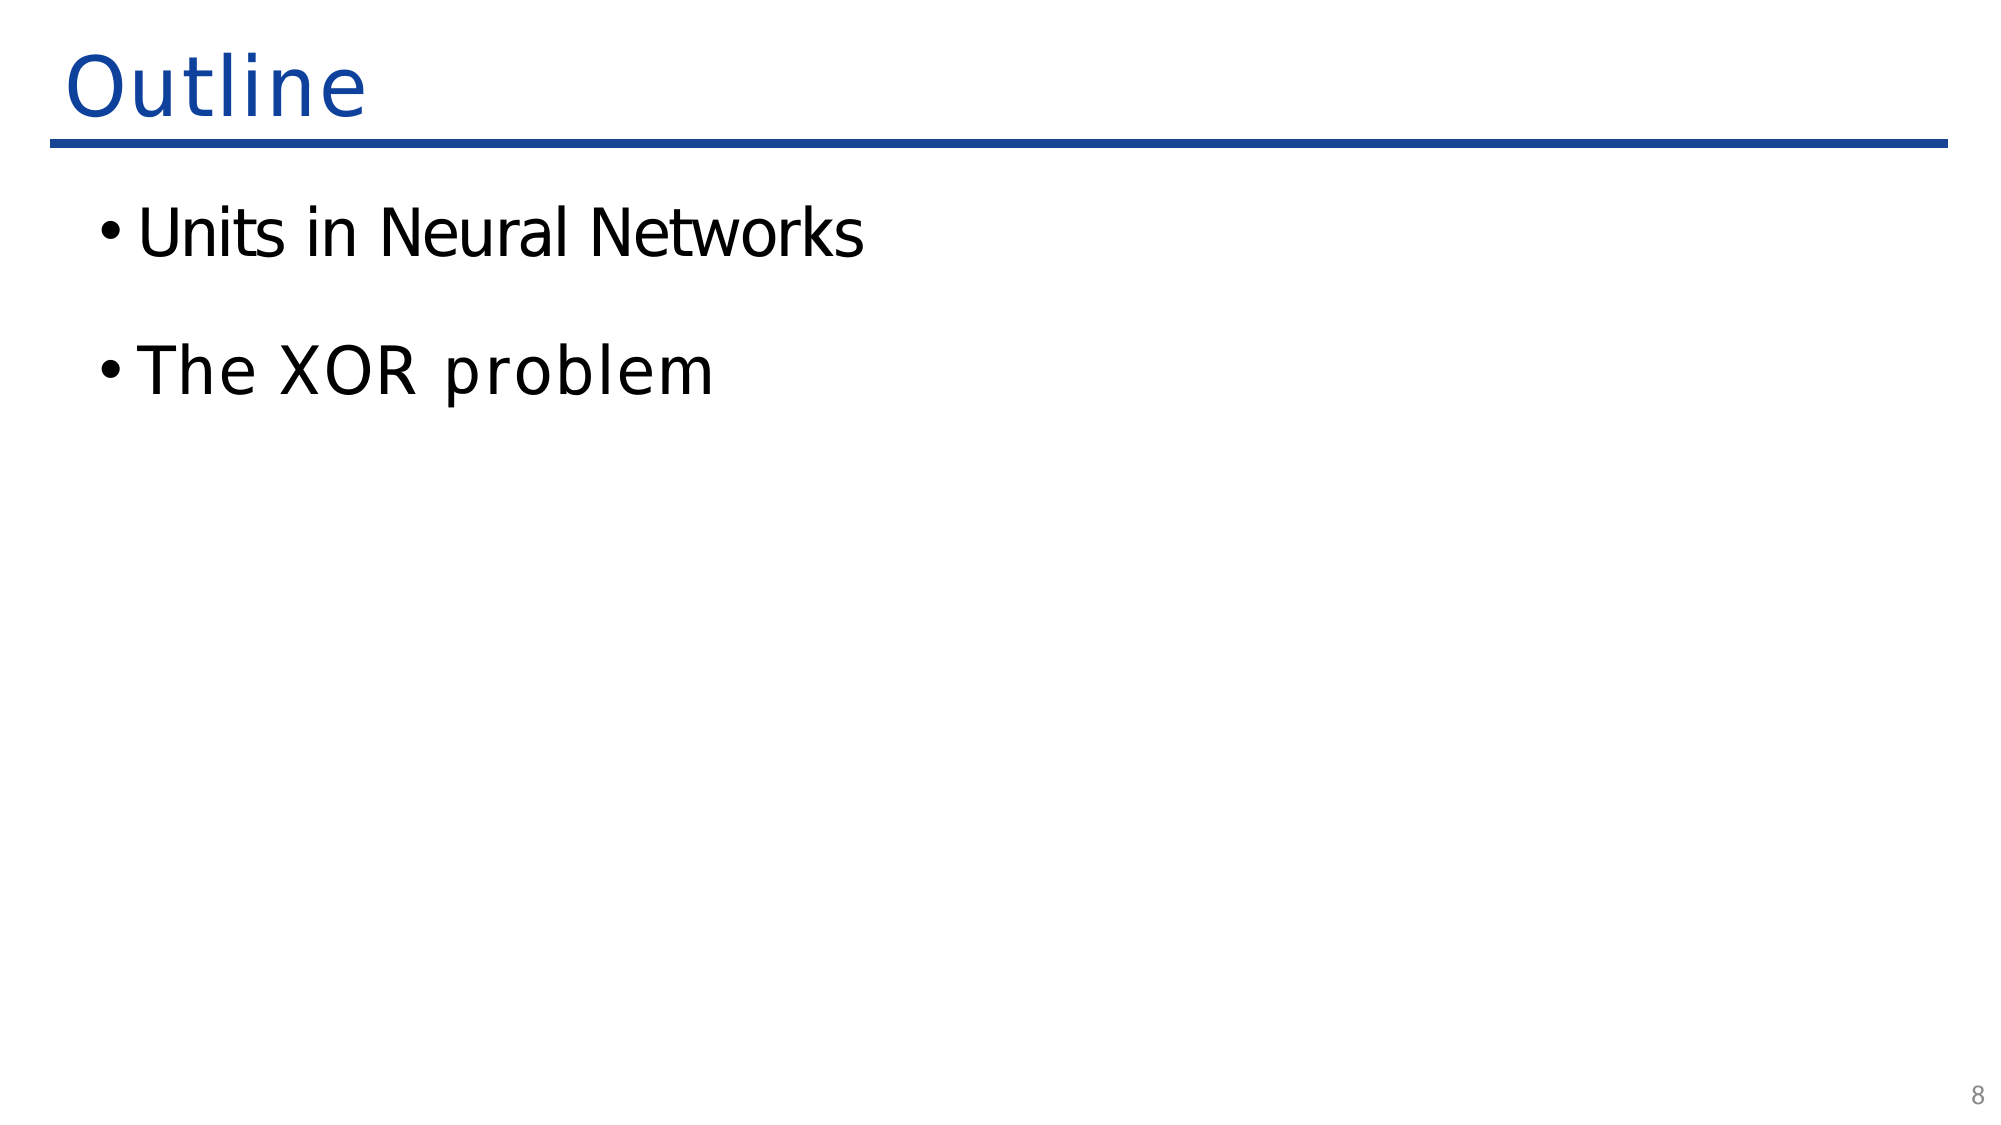

# Outline
Units in Neural Networks
The XOR problem

8